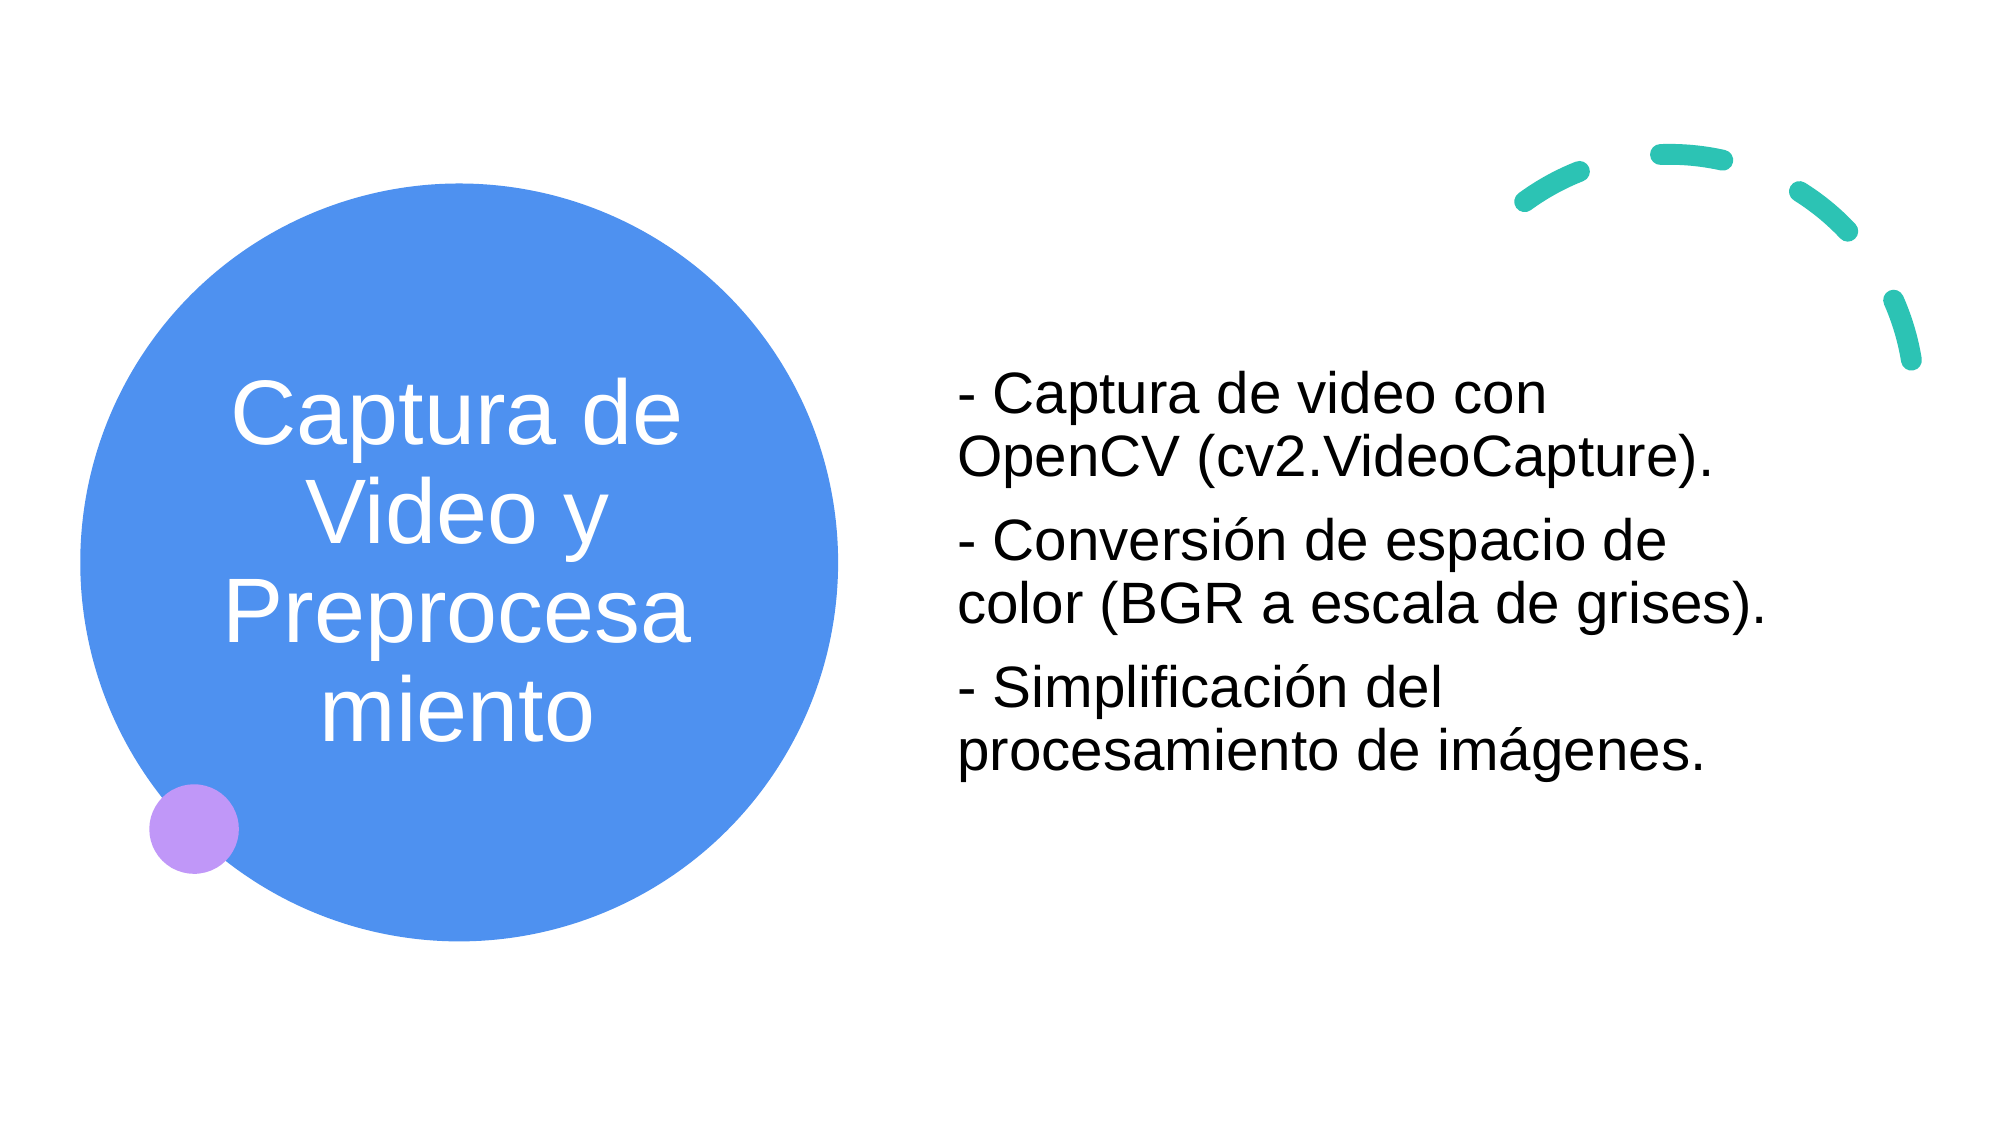

# Captura de Video y Preprocesamiento
- Captura de video con OpenCV (cv2.VideoCapture).
- Conversión de espacio de color (BGR a escala de grises).
- Simplificación del procesamiento de imágenes.